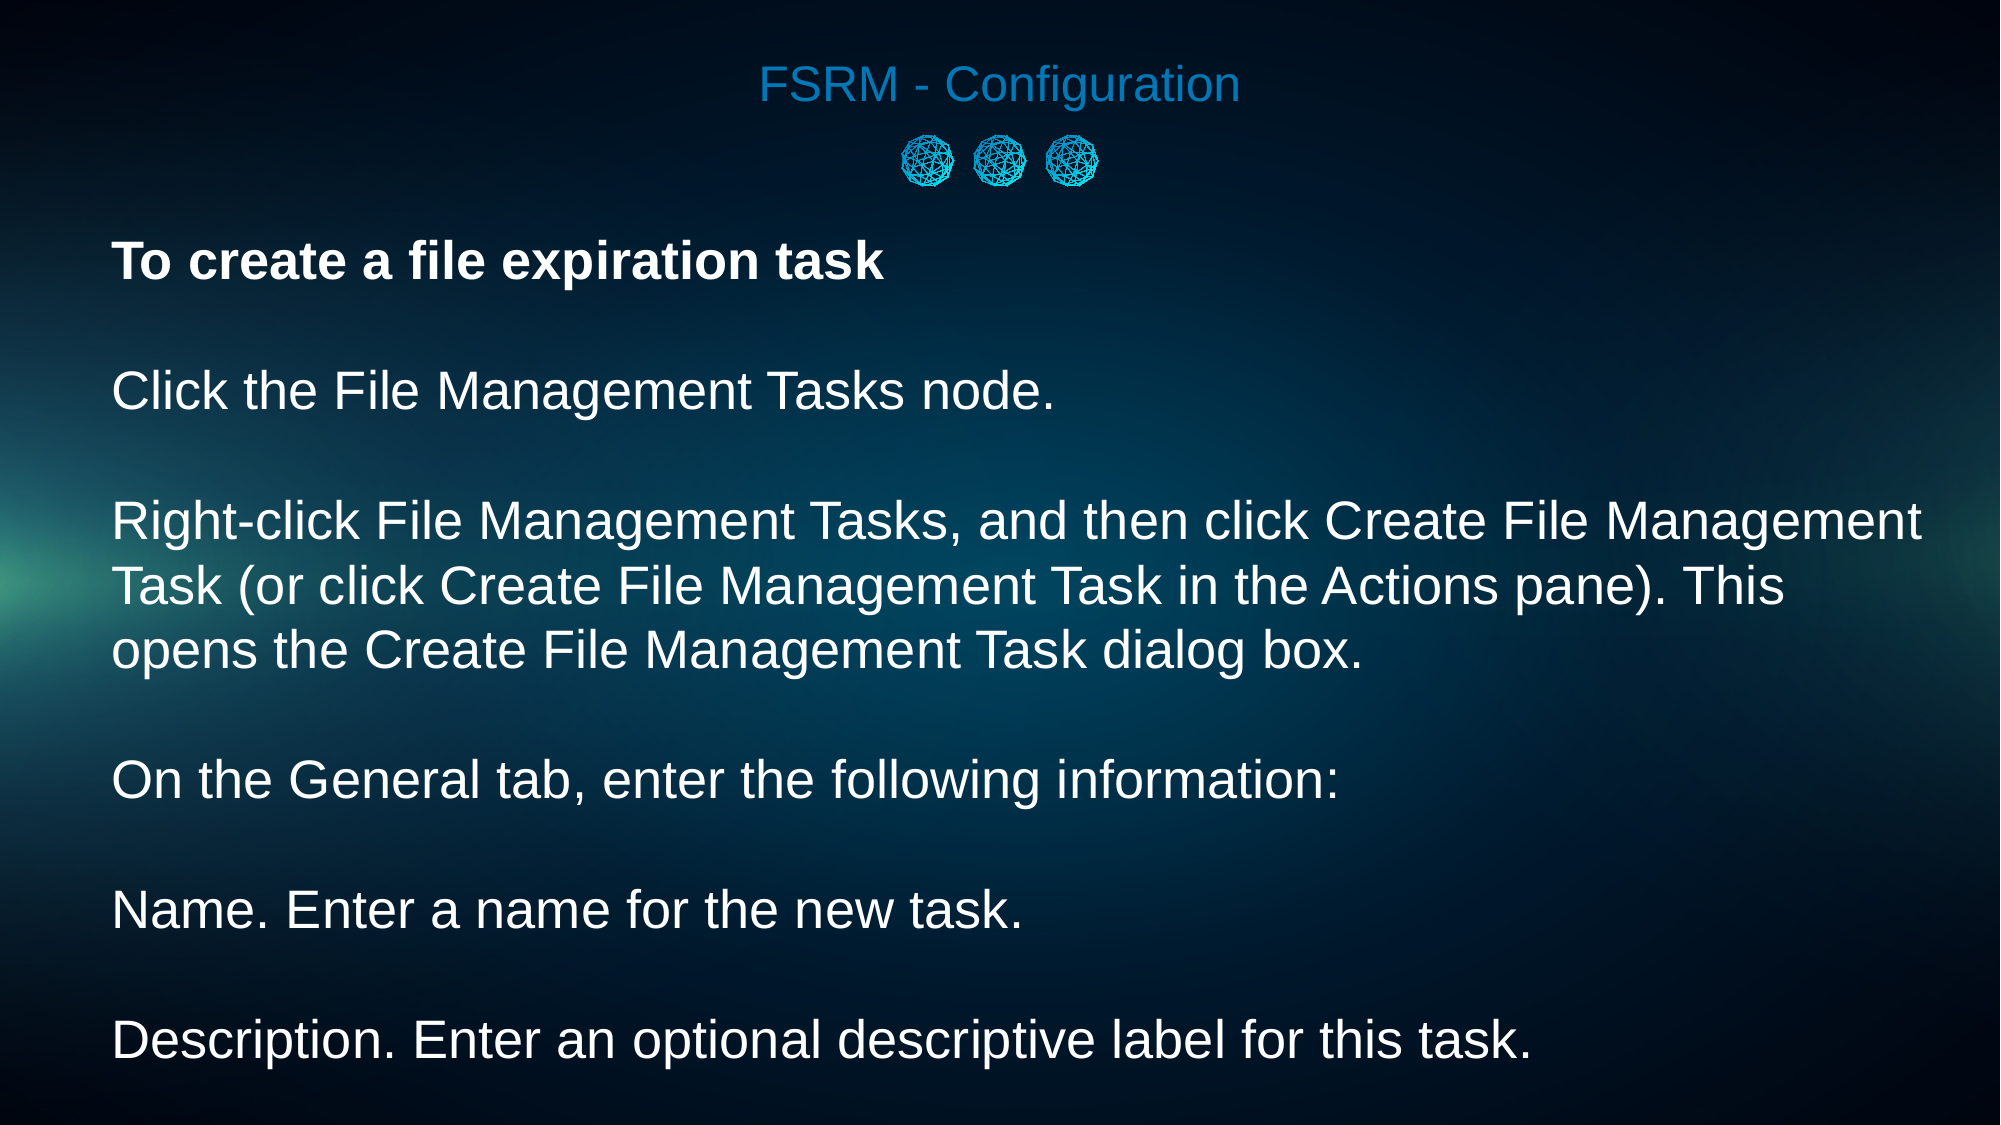

FSRM - Configuration

To create a file expiration task

Click the File Management Tasks node.

Right-click File Management Tasks, and then click Create File Management Task (or click Create File Management Task in the Actions pane). This opens the Create File Management Task dialog box.

On the General tab, enter the following information:

Name. Enter a name for the new task.

Description. Enter an optional descriptive label for this task.